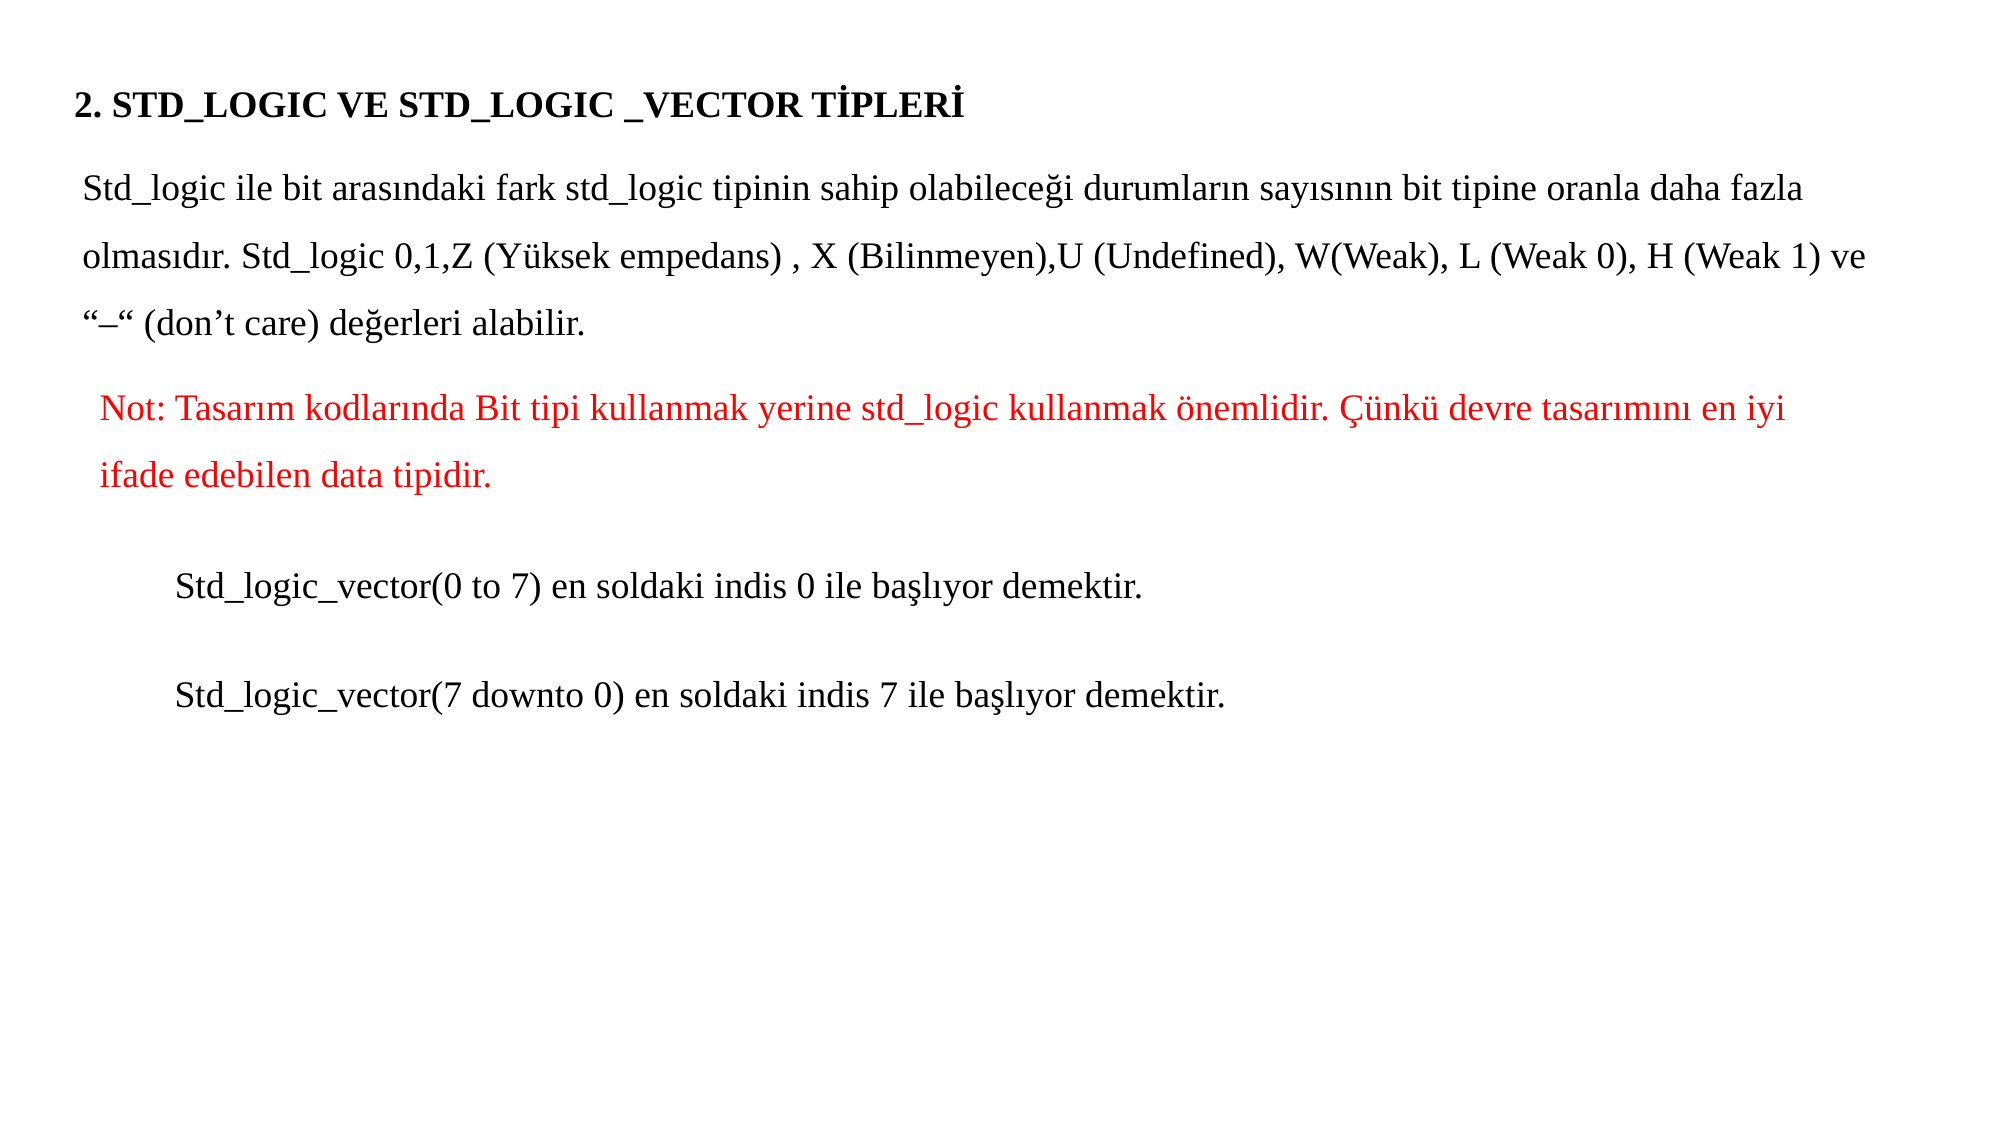

2. STD_LOGIC VE STD_LOGIC _VECTOR TİPLERİ
Std_logic ile bit arasındaki fark std_logic tipinin sahip olabileceği durumların sayısının bit tipine oranla daha fazla olmasıdır. Std_logic 0,1,Z (Yüksek empedans) , X (Bilinmeyen),U (Undefined), W(Weak), L (Weak 0), H (Weak 1) ve “–“ (don’t care) değerleri alabilir.
Not: Tasarım kodlarında Bit tipi kullanmak yerine std_logic kullanmak önemlidir. Çünkü devre tasarımını en iyi ifade edebilen data tipidir.
Std_logic_vector(0 to 7) en soldaki indis 0 ile başlıyor demektir.
Std_logic_vector(7 downto 0) en soldaki indis 7 ile başlıyor demektir.